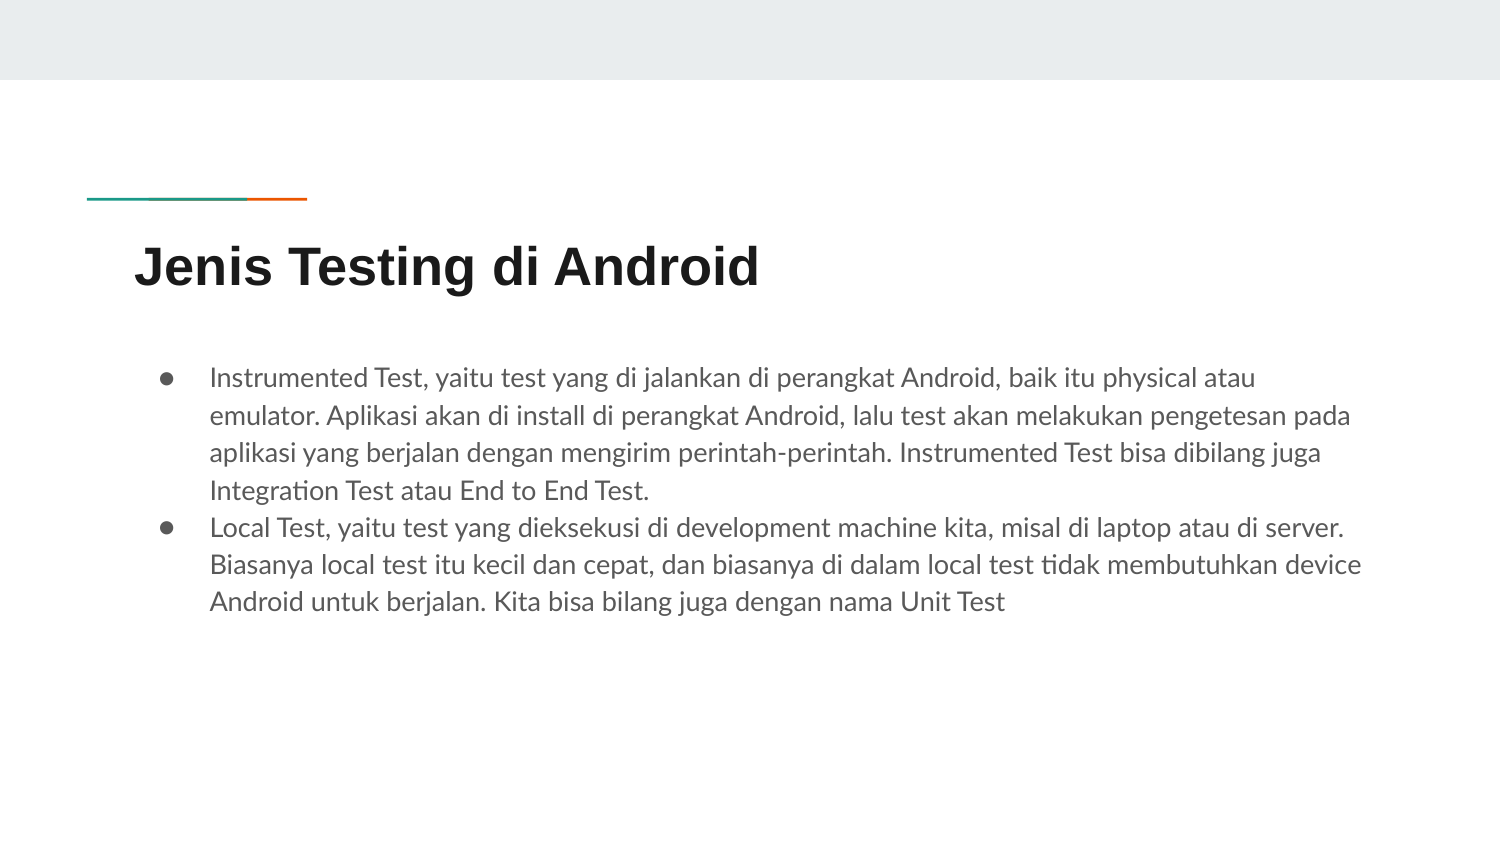

# Jenis Testing di Android
Instrumented Test, yaitu test yang di jalankan di perangkat Android, baik itu physical atau emulator. Aplikasi akan di install di perangkat Android, lalu test akan melakukan pengetesan pada aplikasi yang berjalan dengan mengirim perintah-perintah. Instrumented Test bisa dibilang juga Integration Test atau End to End Test.
Local Test, yaitu test yang dieksekusi di development machine kita, misal di laptop atau di server. Biasanya local test itu kecil dan cepat, dan biasanya di dalam local test tidak membutuhkan device Android untuk berjalan. Kita bisa bilang juga dengan nama Unit Test